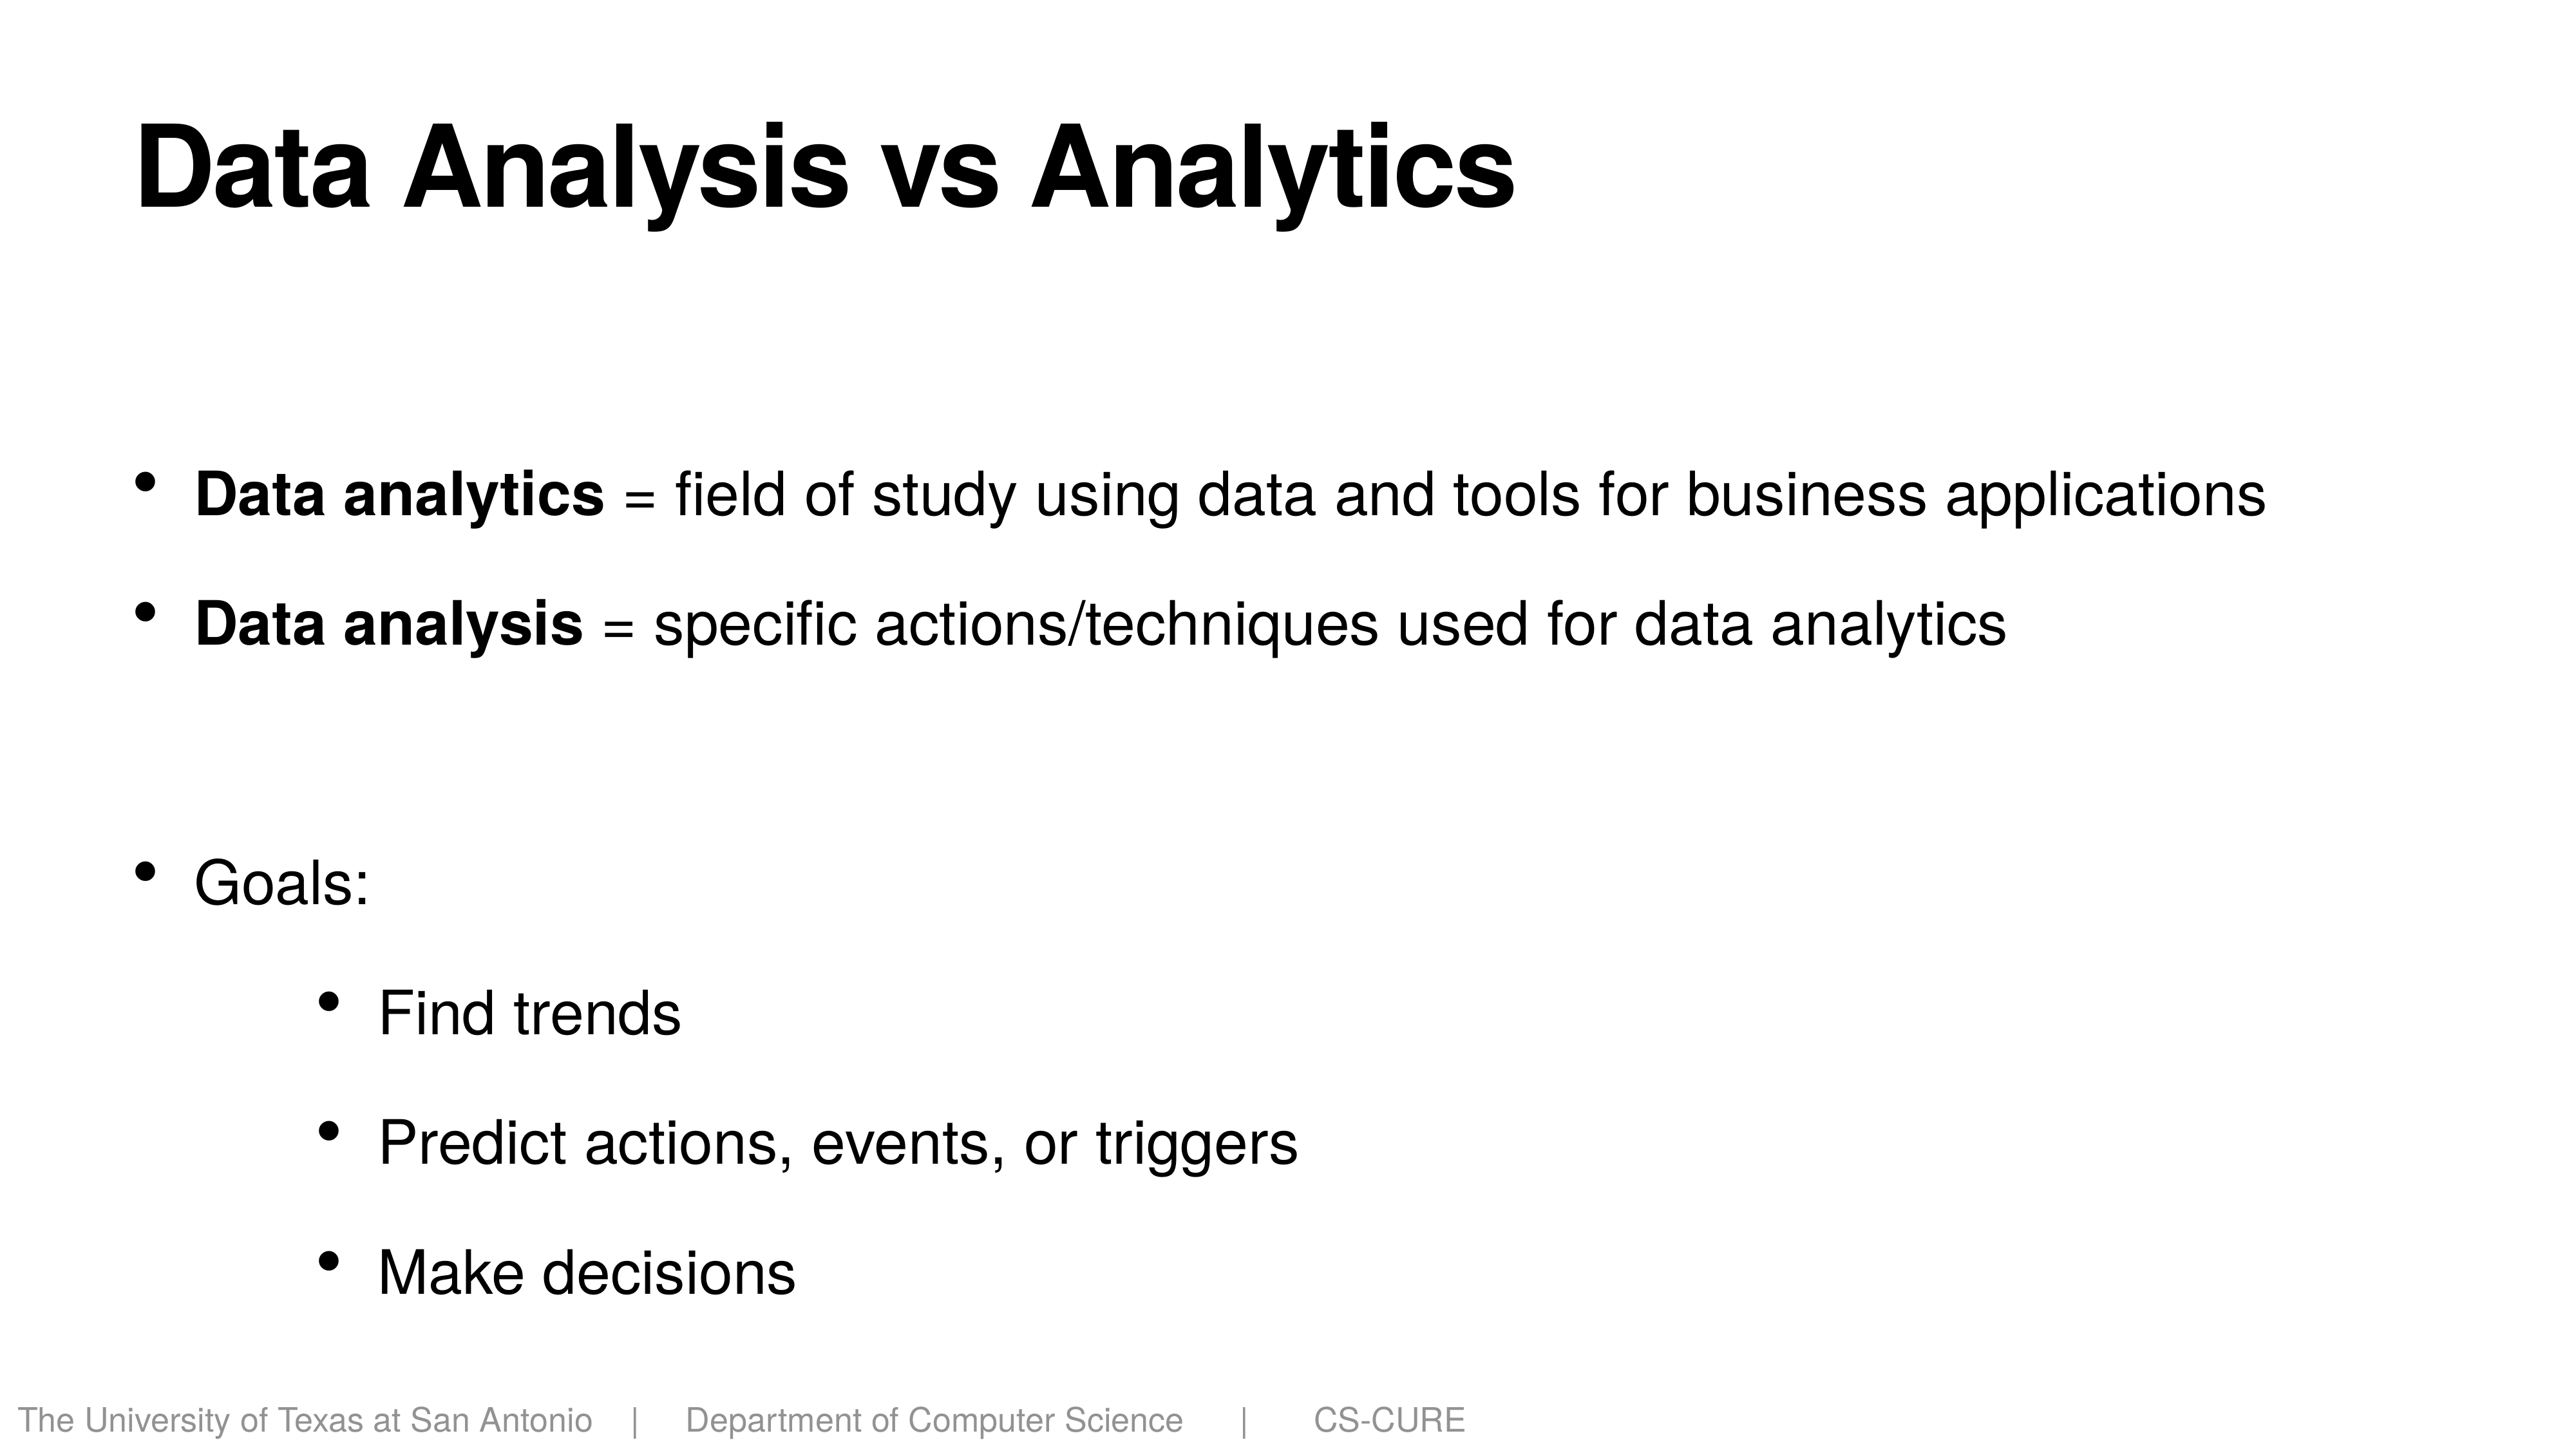

# Data Analysis vs Analytics

Data analytics = field of study using data and tools for business applications
Data analysis = specific actions/techniques used for data analytics

Goals:
Find trends
Predict actions, events, or triggers
Make decisions
5